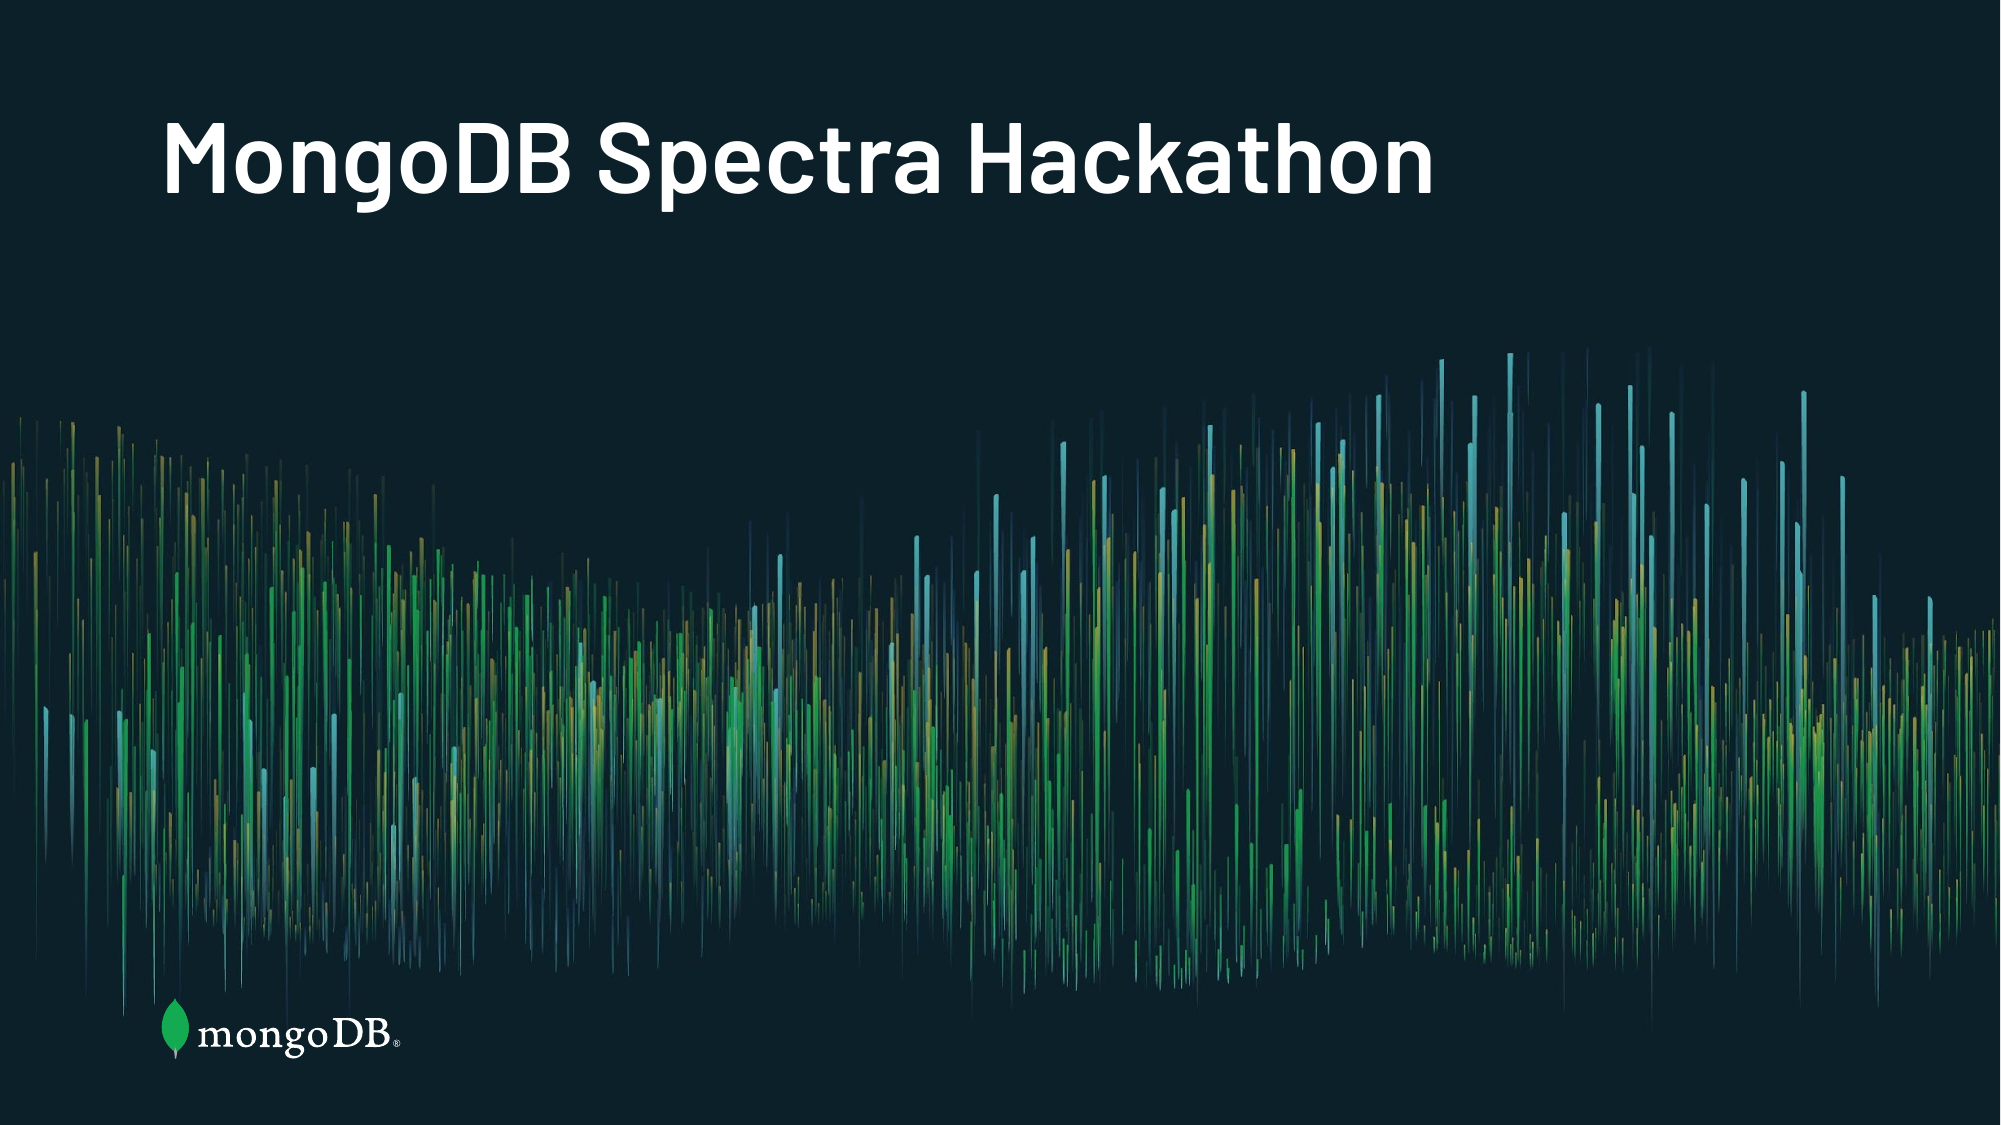

# MongoDB Spectra Hackathon
Fantastic Security Questions and Where to Find Them